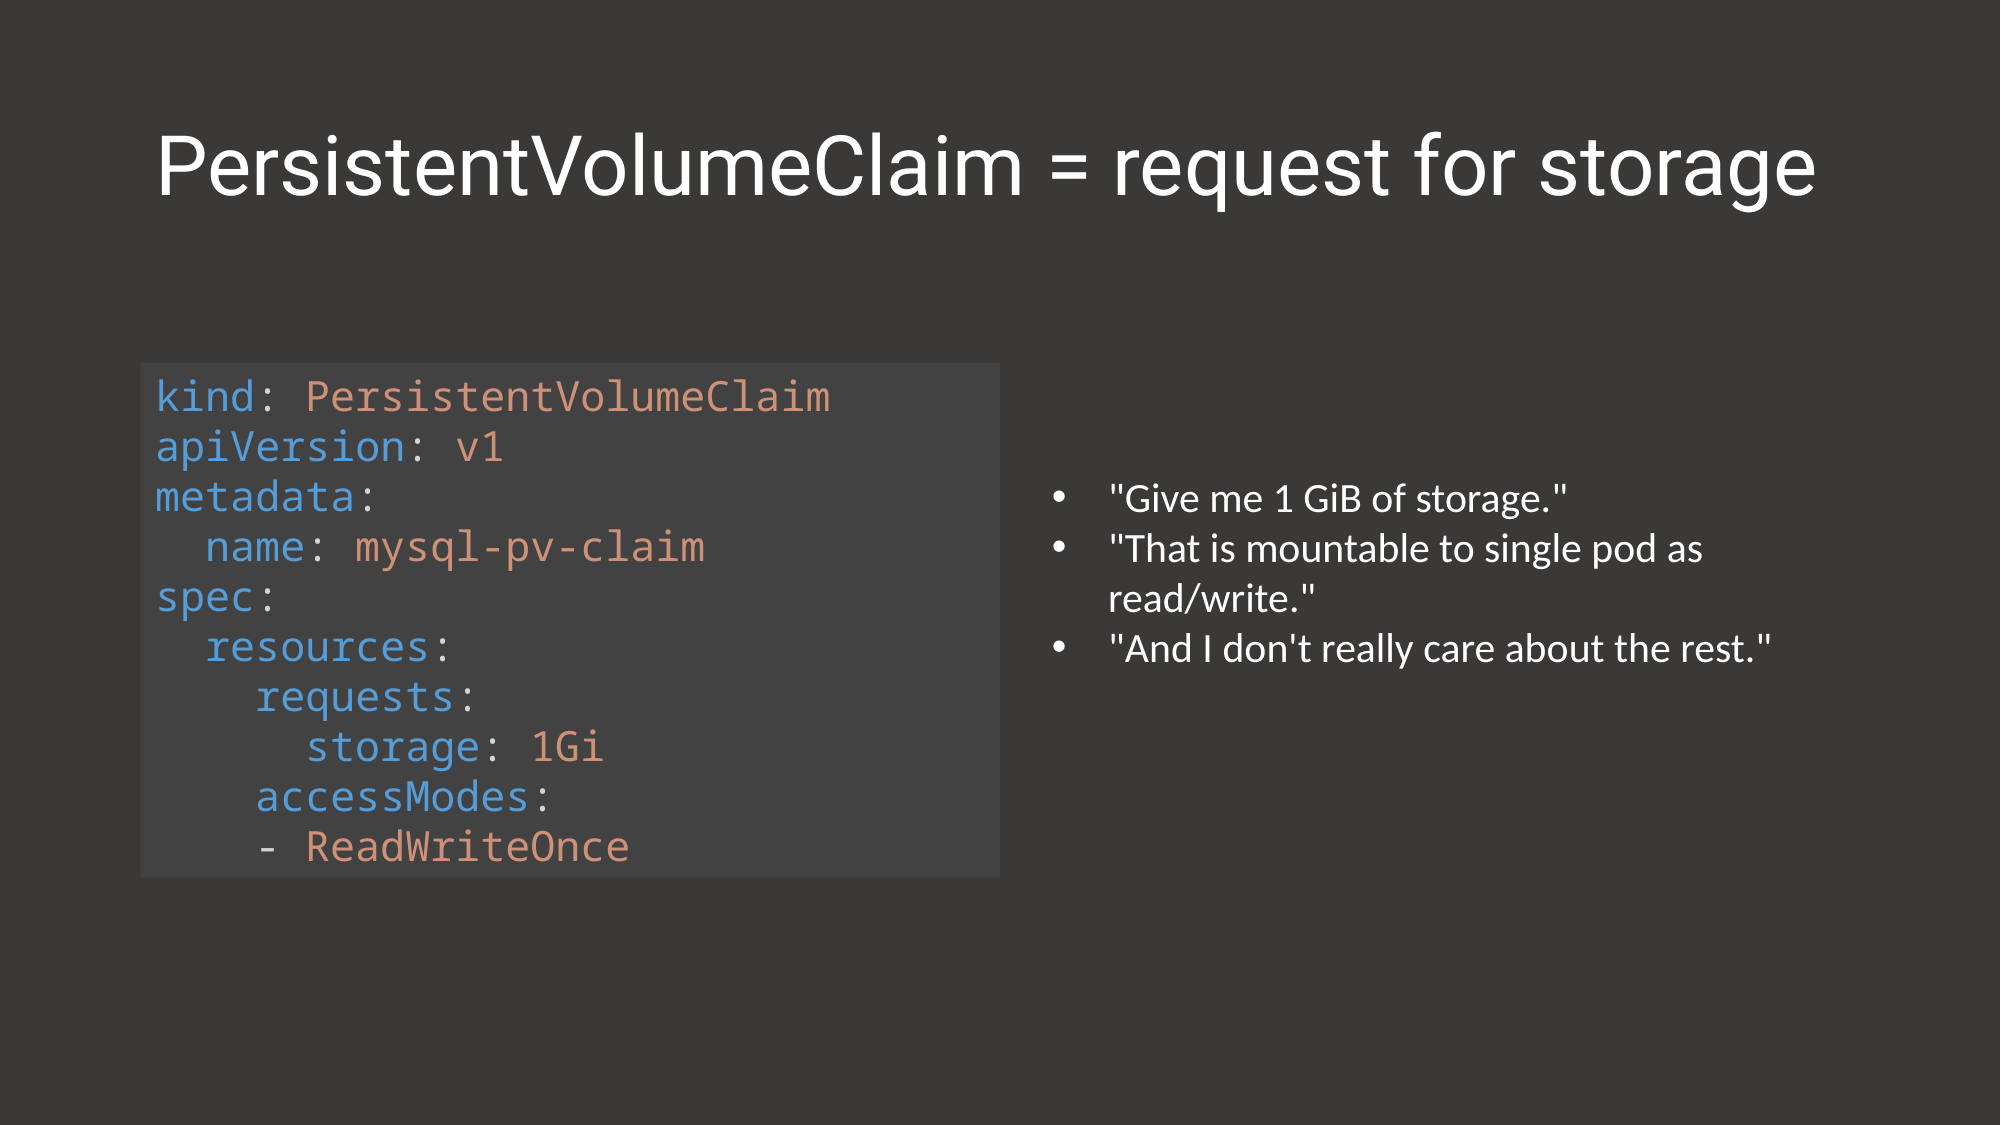

# PersistentVolumeClaim = request for storage
kind: PersistentVolumeClaim
apiVersion: v1
metadata:
  name: mysql-pv-claim
spec:
  resources:
    requests:
      storage: 1Gi
    accessModes:
    - ReadWriteOnce
"Give me 1 GiB of storage."
"That is mountable to single pod as read/write."
"And I don't really care about the rest."